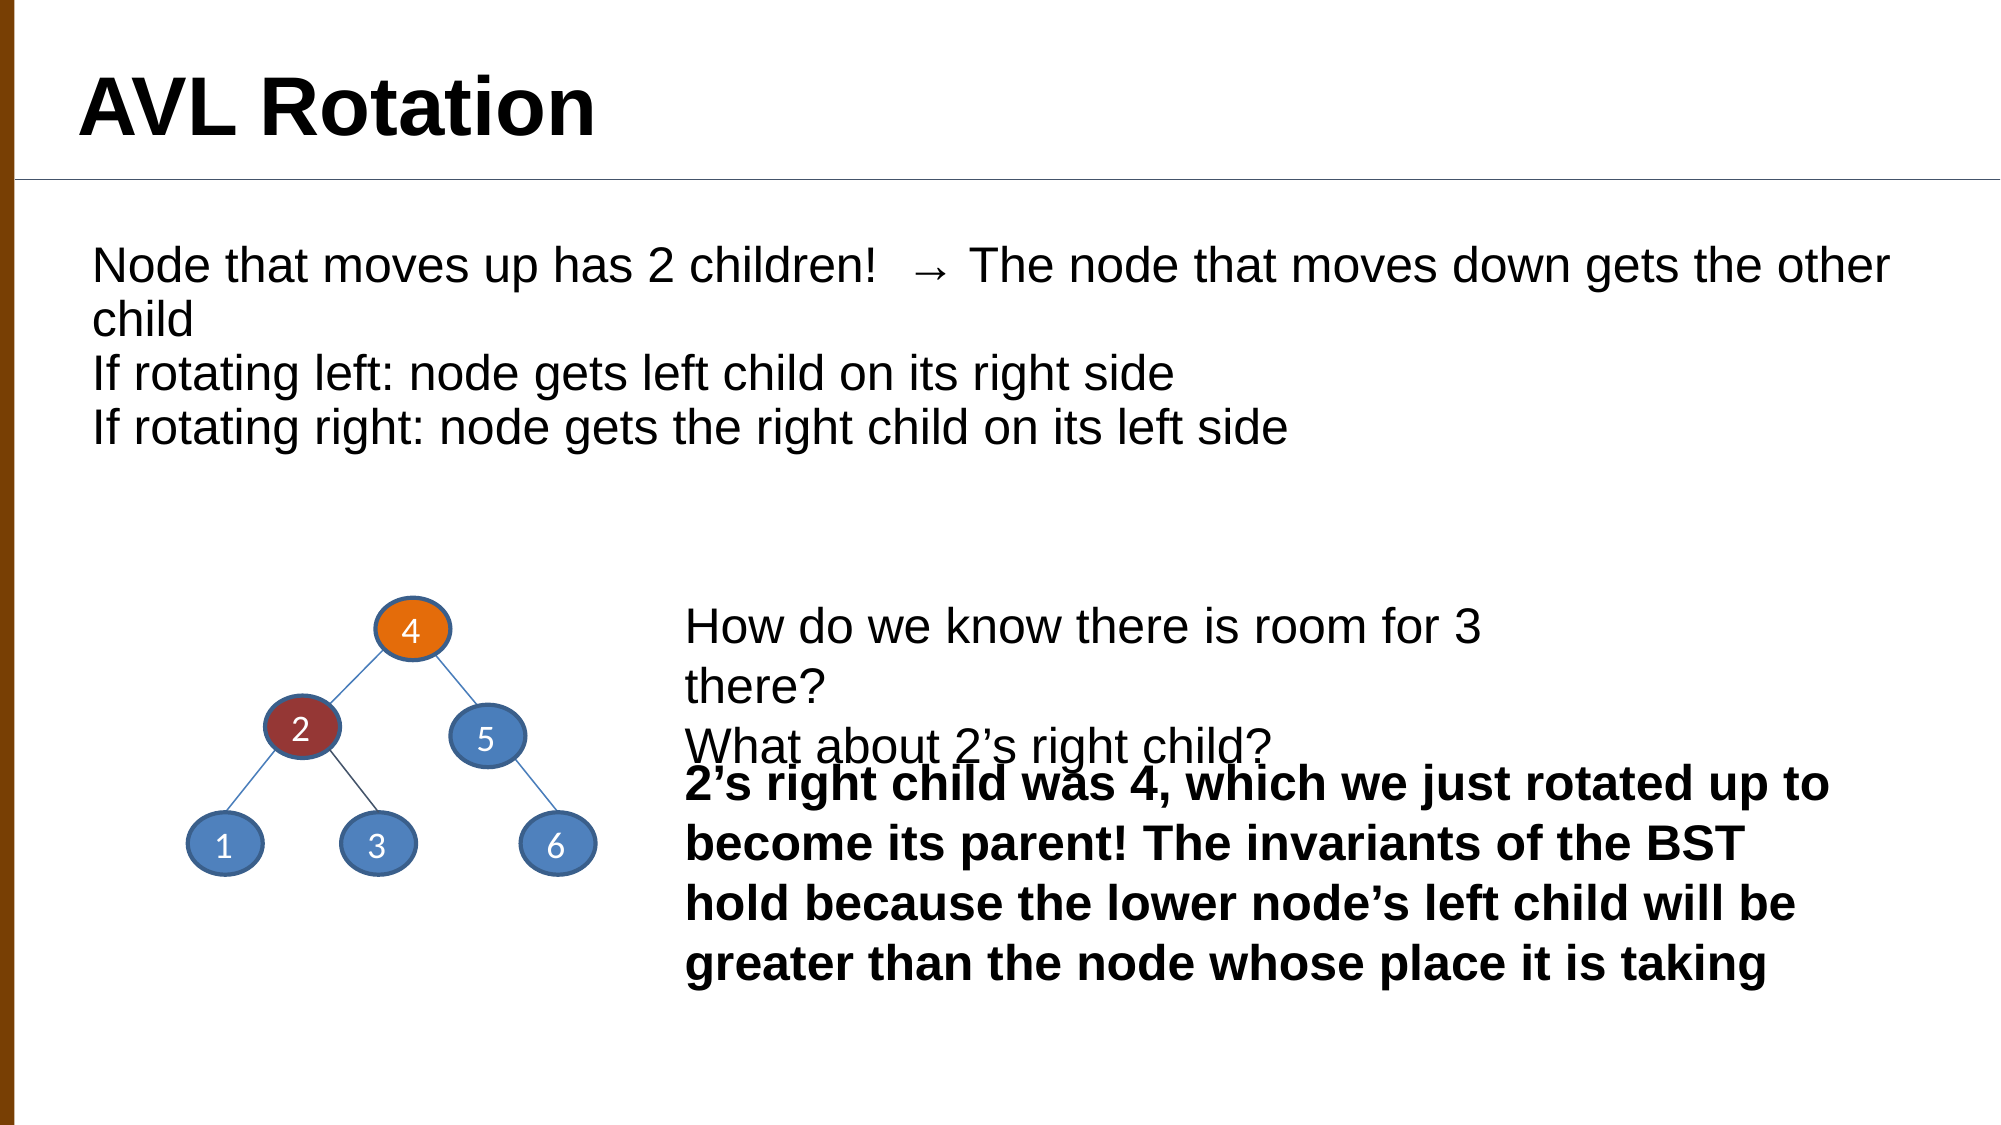

AVL Rotation
Node that moves up has 2 children!  → The node that moves down gets the other child
If rotating left: node gets left child on its right side
If rotating right: node gets the right child on its left side
How do we know there is room for 3 there?
What about 2’s right child?
4
2
5
1
6
3
2’s right child was 4, which we just rotated up to become its parent! The invariants of the BST hold because the lower node’s left child will be greater than the node whose place it is taking